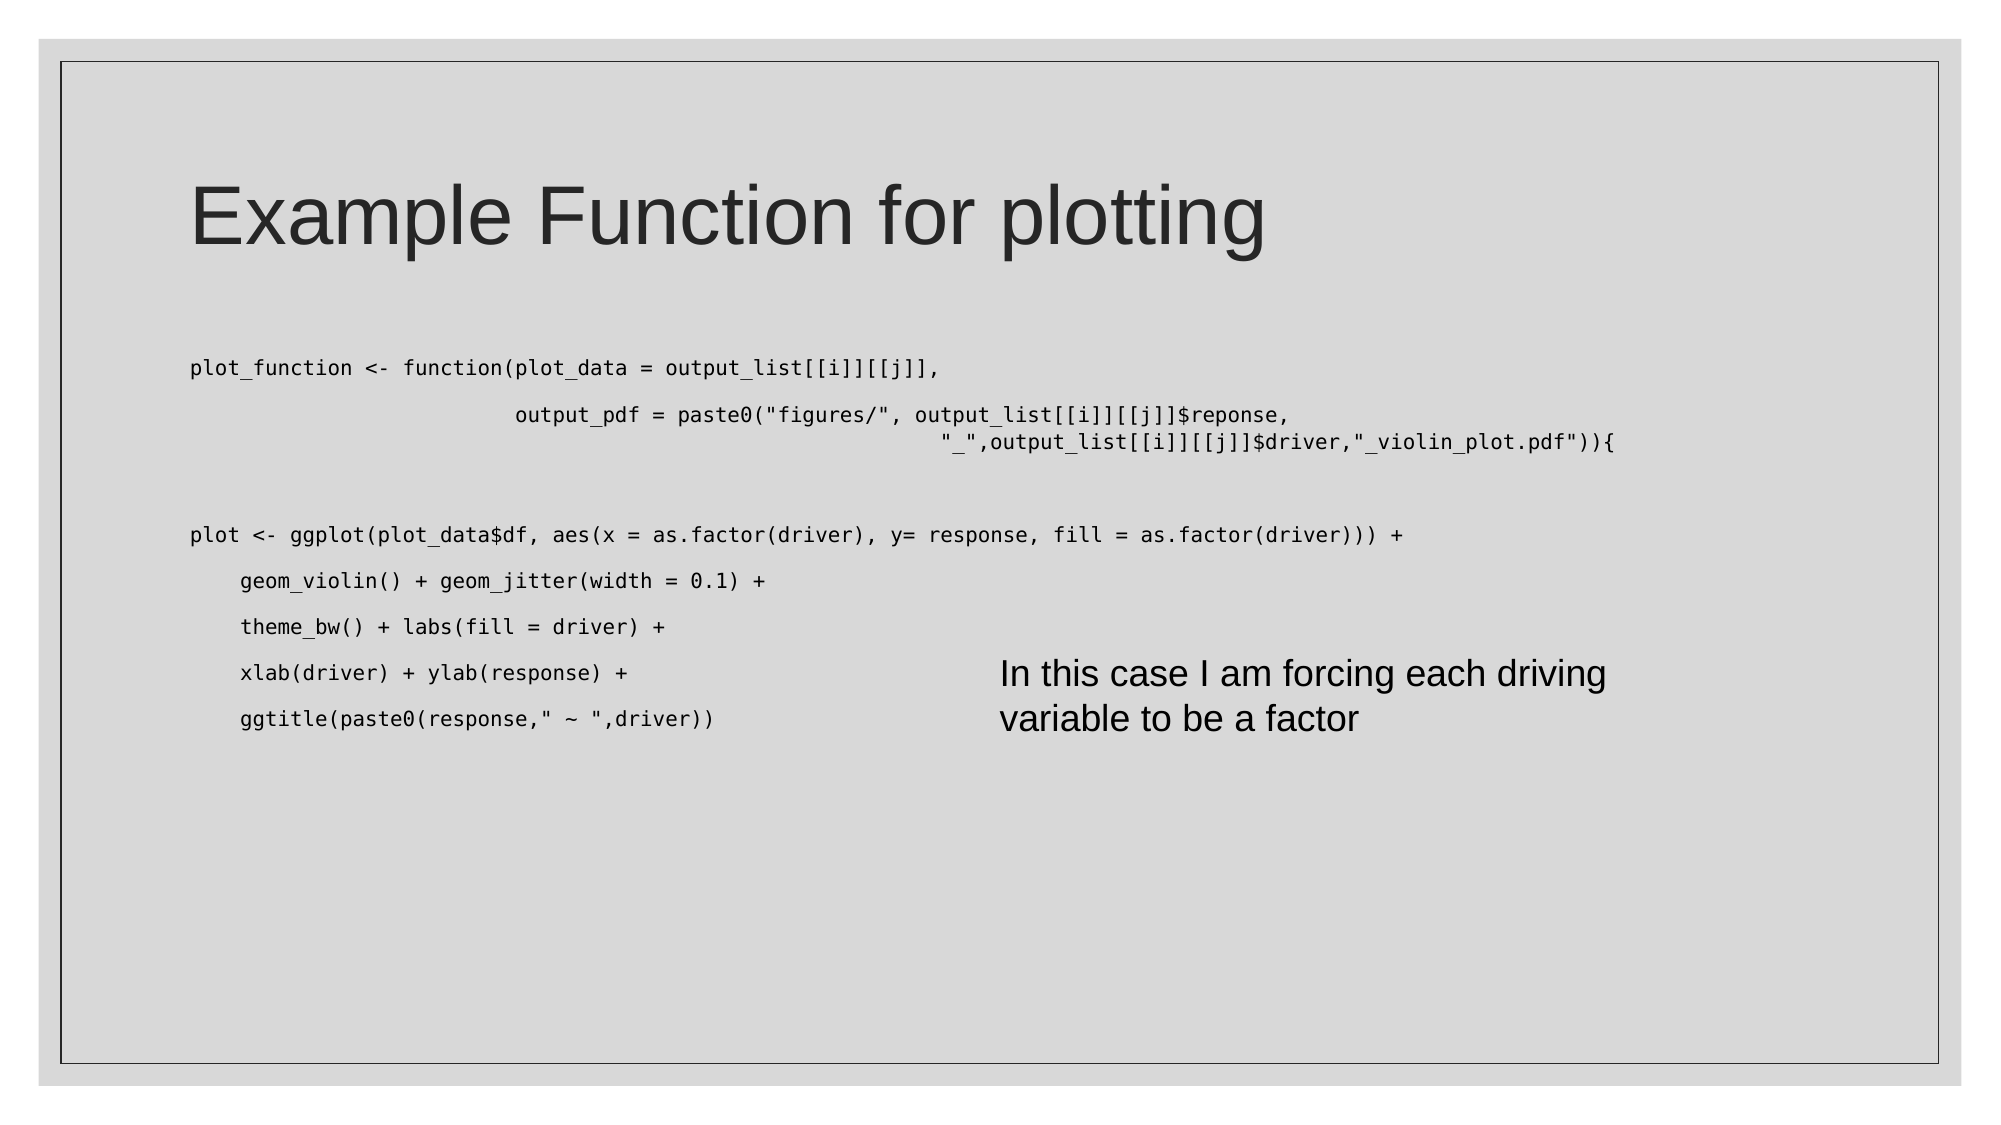

# Example Function for plotting
plot_function <- function(plot_data = output_list[[i]][[j]],
 		  output_pdf = paste0("figures/", output_list[[i]][[j]]$reponse, 								"_",output_list[[i]][[j]]$driver,"_violin_plot.pdf")){

plot <- ggplot(plot_data$df, aes(x = as.factor(driver), y= response, fill = as.factor(driver))) +
    geom_violin() + geom_jitter(width = 0.1) +
    theme_bw() + labs(fill = driver) +
    xlab(driver) + ylab(response) +
    ggtitle(paste0(response," ~ ",driver))

In this case I am forcing each driving variable to be a factor